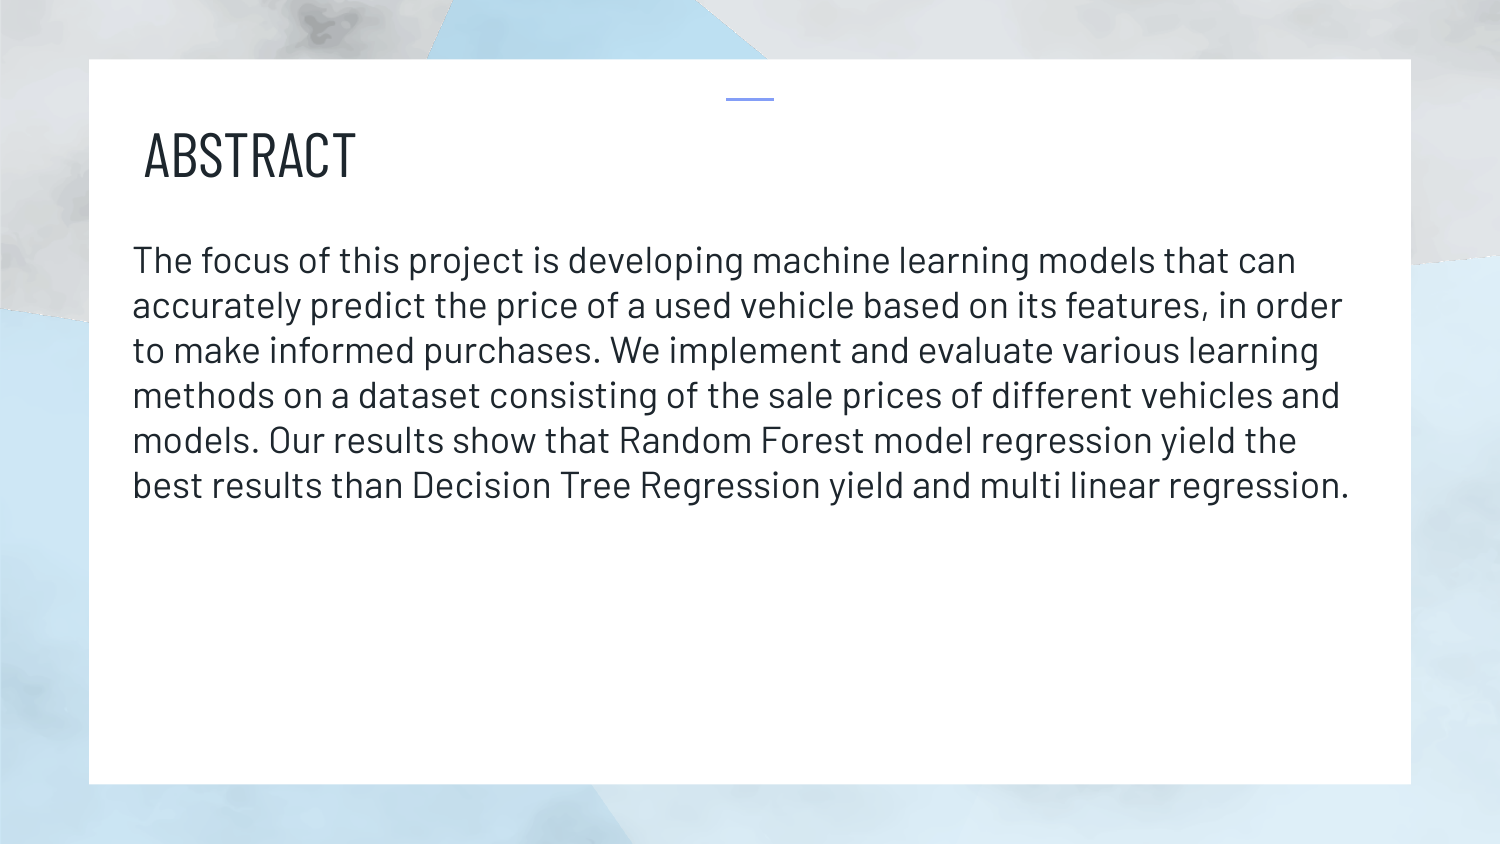

# ABSTRACT
The focus of this project is developing machine learning models that can accurately predict the price of a used vehicle based on its features, in order to make informed purchases. We implement and evaluate various learning methods on a dataset consisting of the sale prices of different vehicles and models. Our results show that Random Forest model regression yield the best results than Decision Tree Regression yield and multi linear regression.